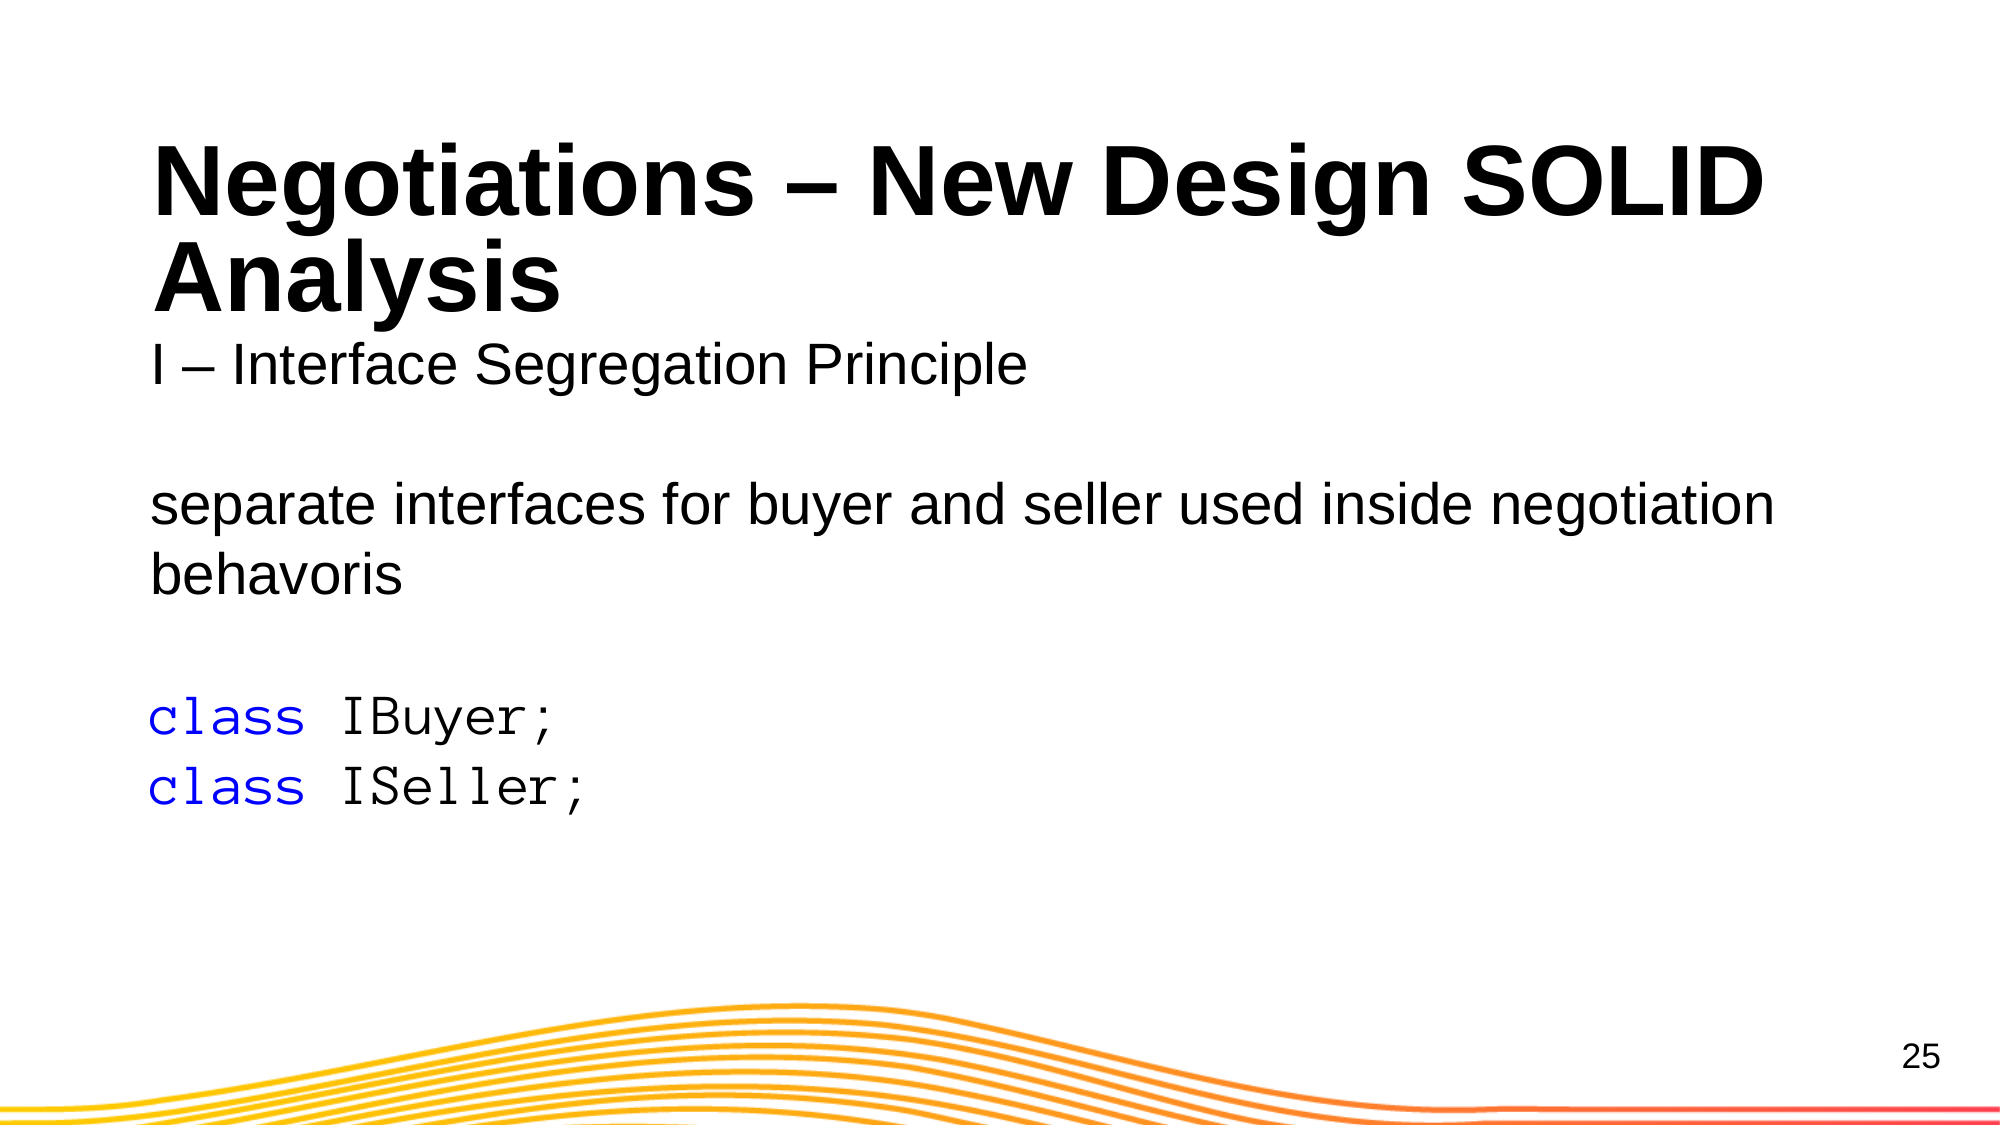

Negotiations – New Design SOLID Analysis

I – Interface Segregation Principle

separate interfaces for buyer and seller used inside negotiation behavoris

class IBuyer;
class ISeller;

25